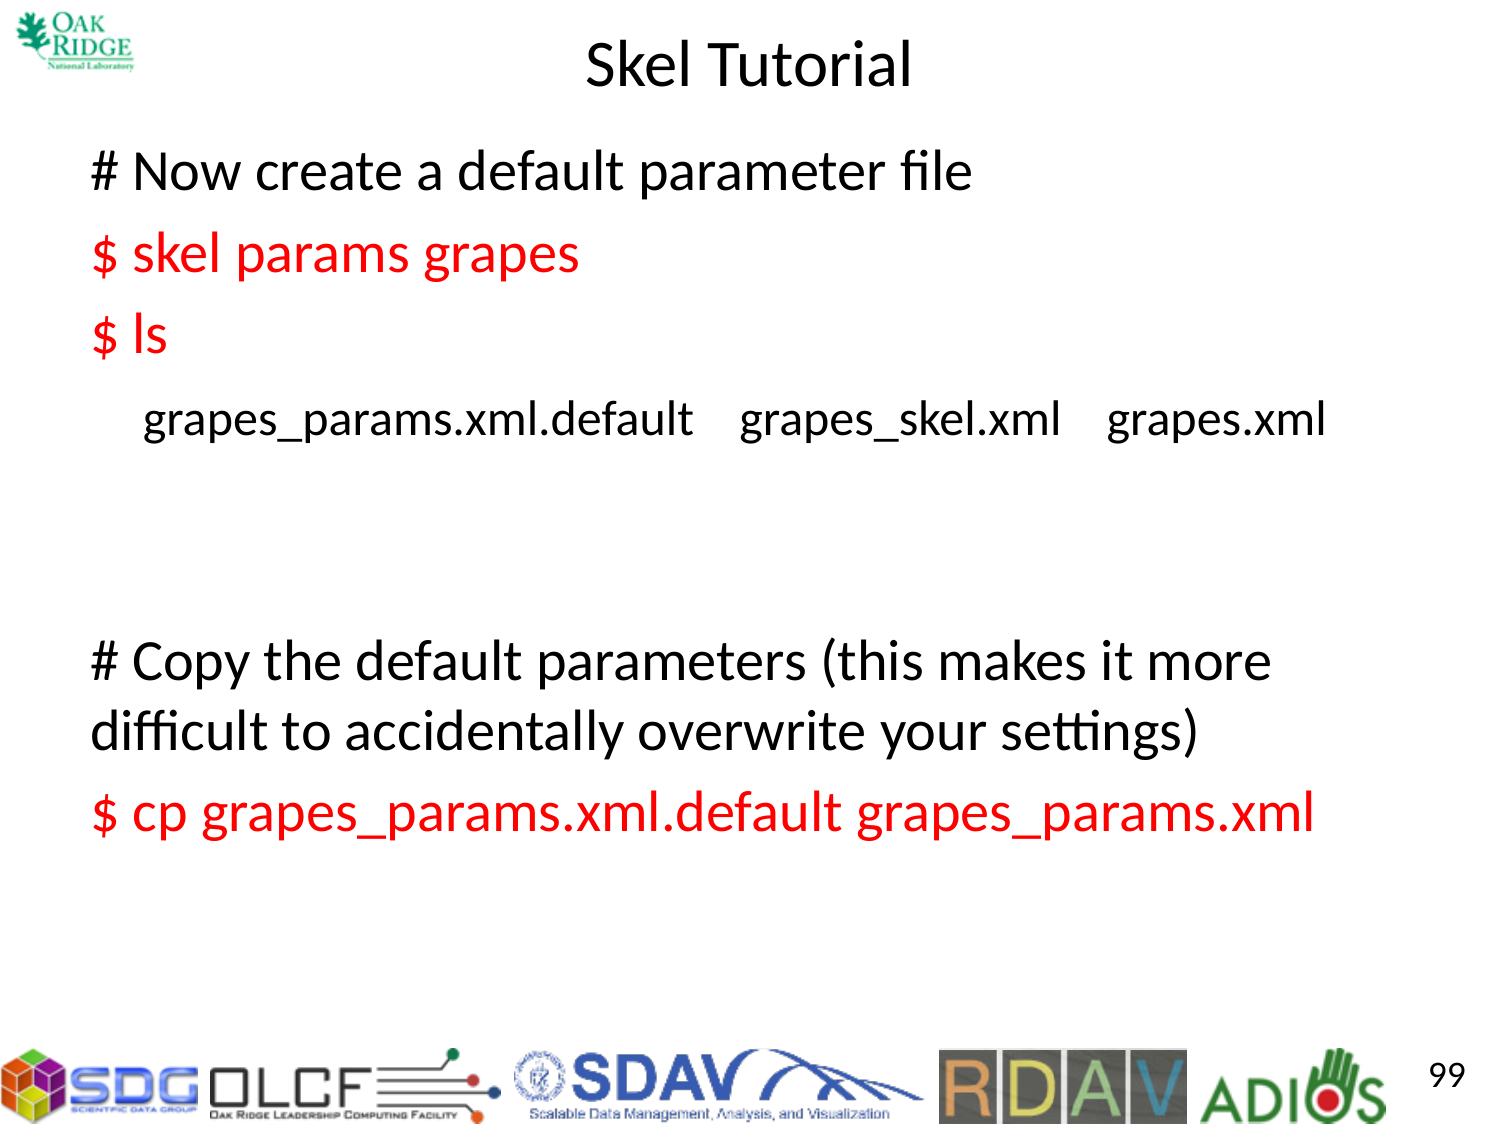

# Skel Tutorial
# Now create a default parameter file
$ skel params grapes
$ ls
    grapes_params.xml.default    grapes_skel.xml    grapes.xml

# Copy the default parameters (this makes it more difficult to accidentally overwrite your settings)
$ cp grapes_params.xml.default grapes_params.xml

99